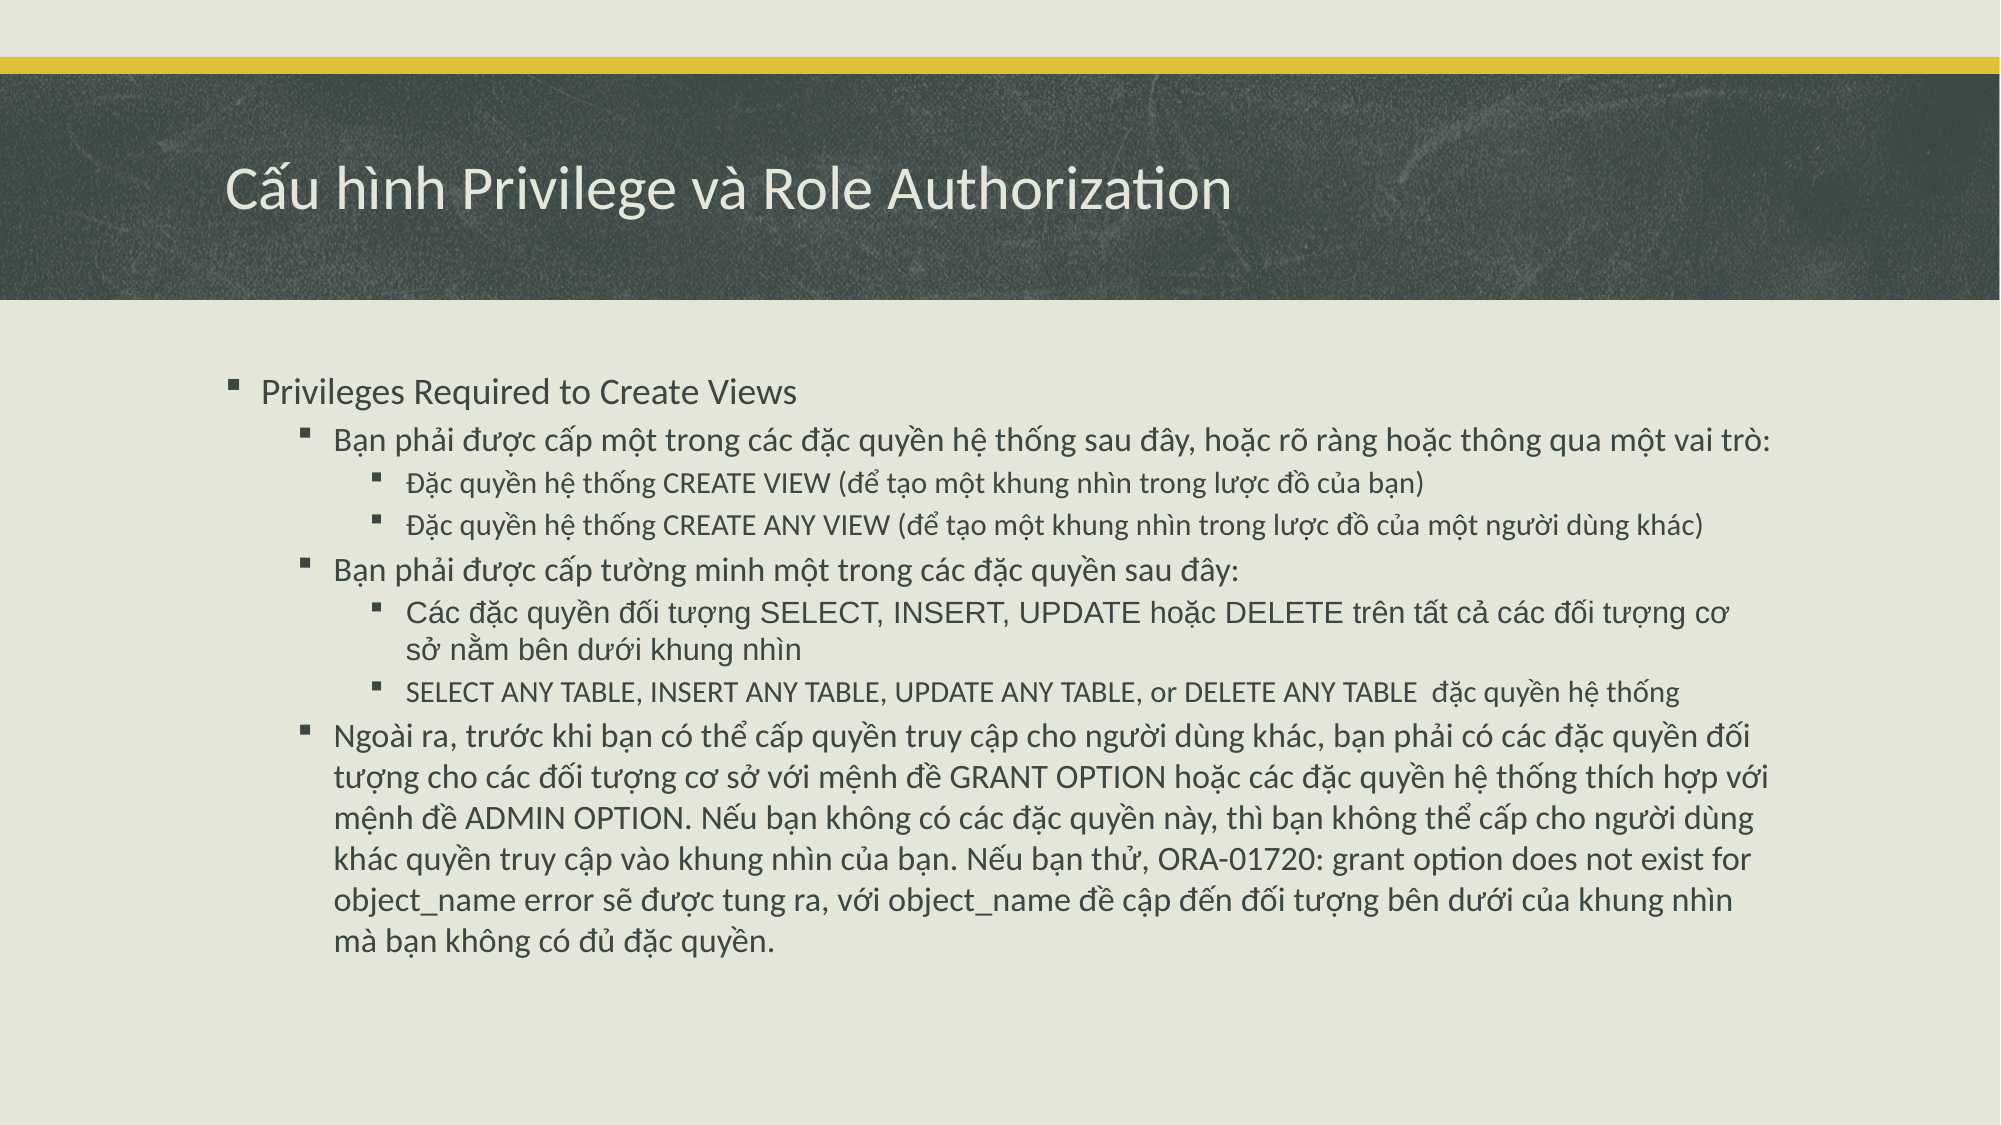

# Cấu hình Privilege và Role Authorization
Privileges Required to Create Views
Bạn phải được cấp một trong các đặc quyền hệ thống sau đây, hoặc rõ ràng hoặc thông qua một vai trò:
Đặc quyền hệ thống CREATE VIEW (để tạo một khung nhìn trong lược đồ của bạn)
Đặc quyền hệ thống CREATE ANY VIEW (để tạo một khung nhìn trong lược đồ của một người dùng khác)
Bạn phải được cấp tường minh một trong các đặc quyền sau đây:
Các đặc quyền đối tượng SELECT, INSERT, UPDATE hoặc DELETE trên tất cả các đối tượng cơ sở nằm bên dưới khung nhìn
SELECT ANY TABLE, INSERT ANY TABLE, UPDATE ANY TABLE, or DELETE ANY TABLE  đặc quyền hệ thống
Ngoài ra, trước khi bạn có thể cấp quyền truy cập cho người dùng khác, bạn phải có các đặc quyền đối tượng cho các đối tượng cơ sở với mệnh đề GRANT OPTION hoặc các đặc quyền hệ thống thích hợp với mệnh đề ADMIN OPTION. Nếu bạn không có các đặc quyền này, thì bạn không thể cấp cho người dùng khác quyền truy cập vào khung nhìn của bạn. Nếu bạn thử, ORA-01720: grant option does not exist for object_name error sẽ được tung ra, với object_name đề cập đến đối tượng bên dưới của khung nhìn mà bạn không có đủ đặc quyền.